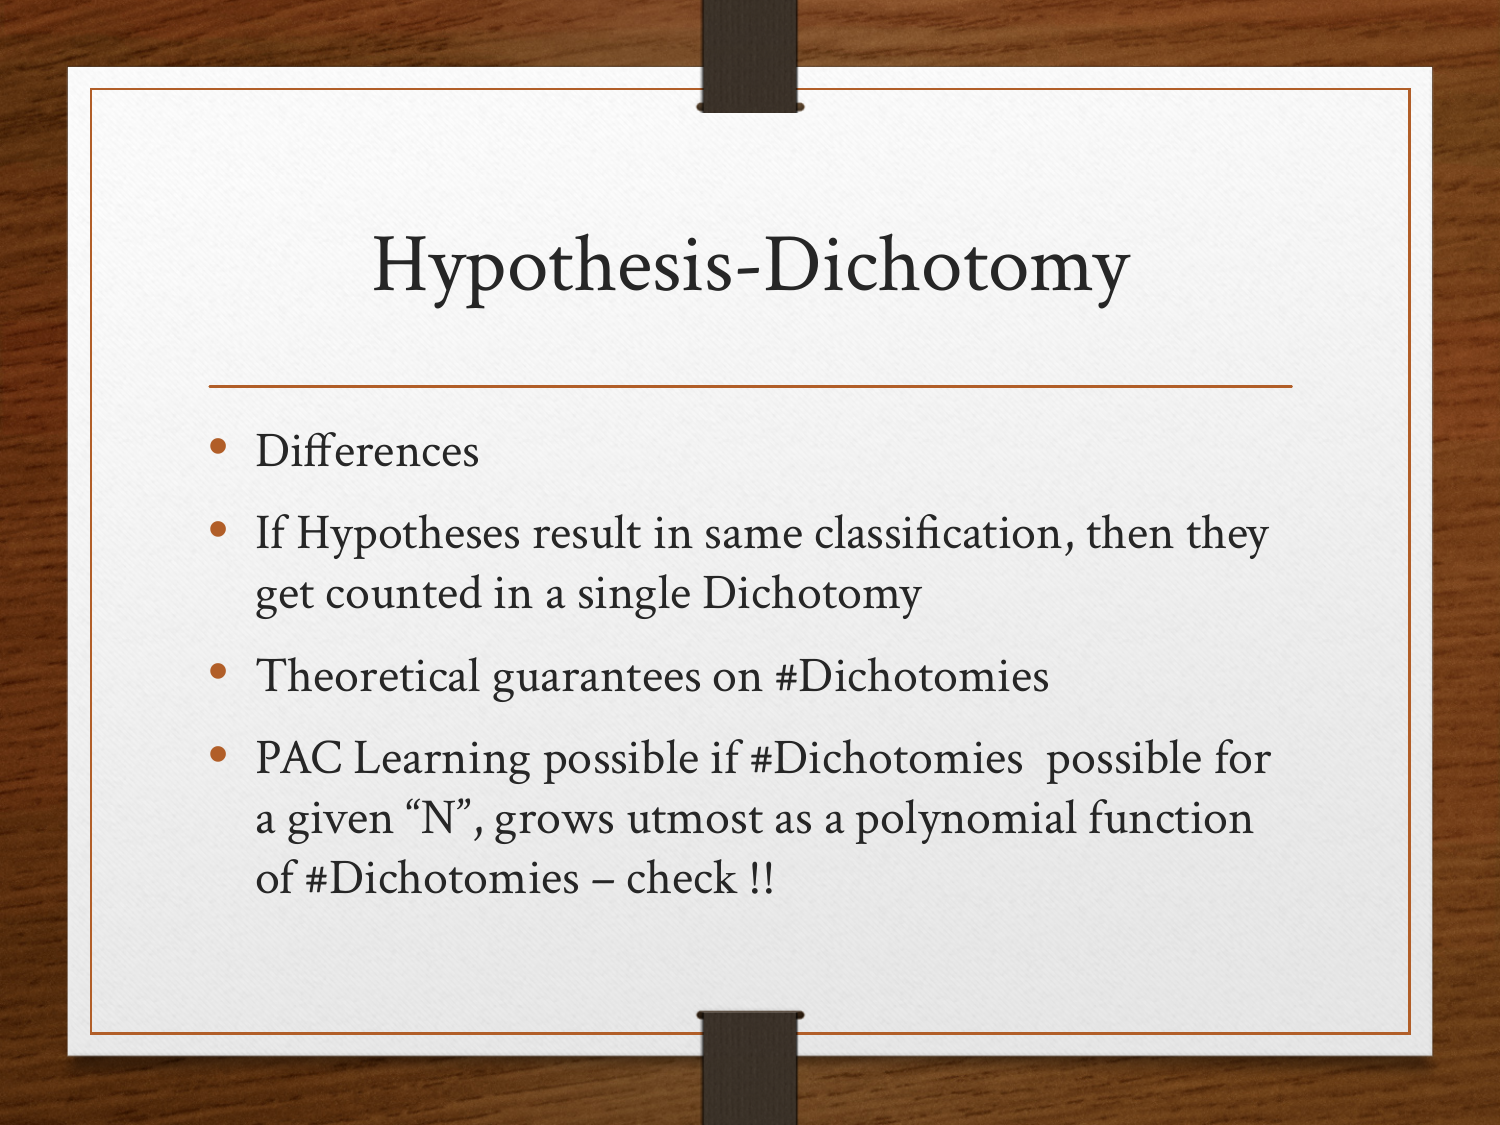

# Hypothesis-Dichotomy
Differences
If Hypotheses result in same classification, then they get counted in a single Dichotomy
Theoretical guarantees on #Dichotomies
PAC Learning possible if #Dichotomies  possible for a given “N”, grows utmost as a polynomial function of #Dichotomies – check !!